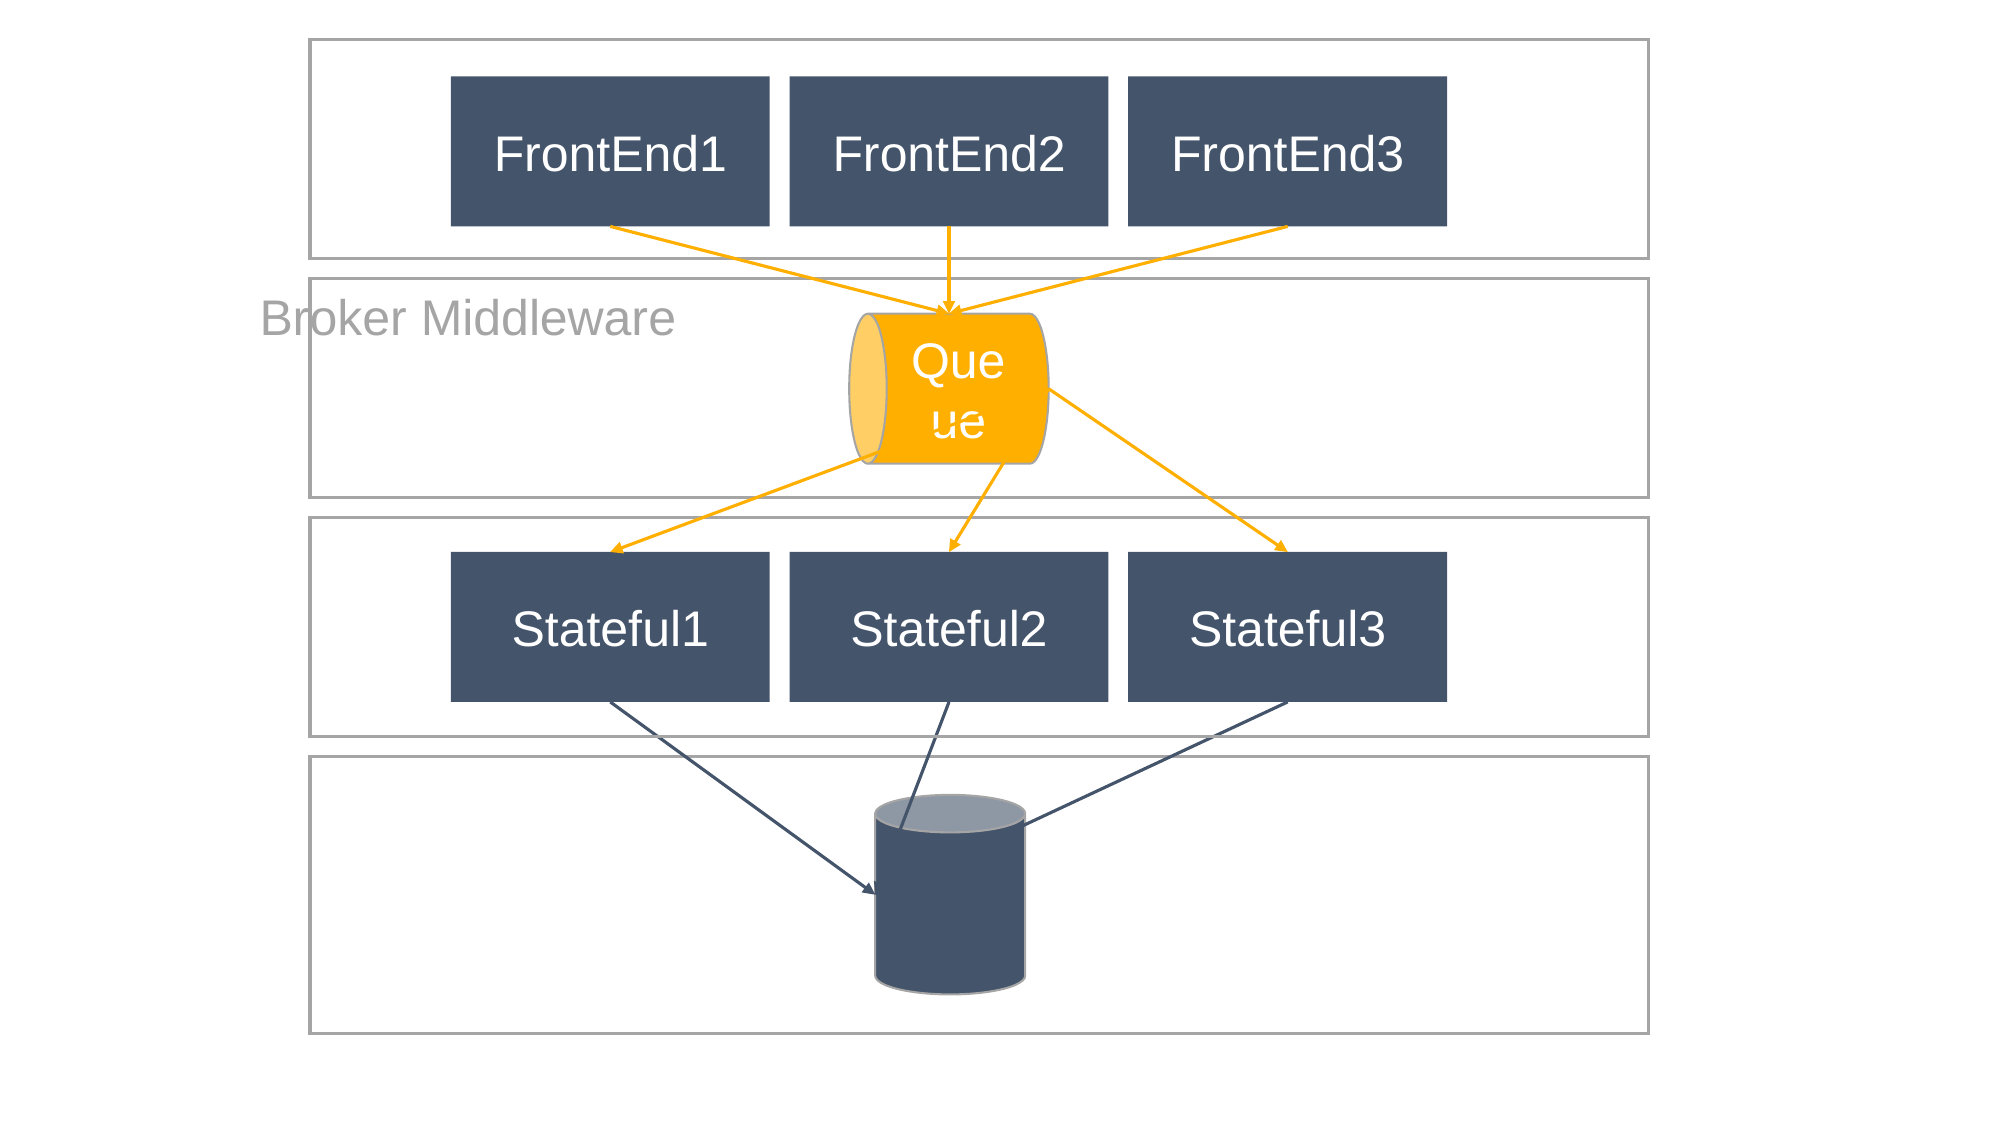

FrontEnd1
FrontEnd2
FrontEnd3

Broker Middleware
Queue

Stateful1
Stateful2
Stateful3